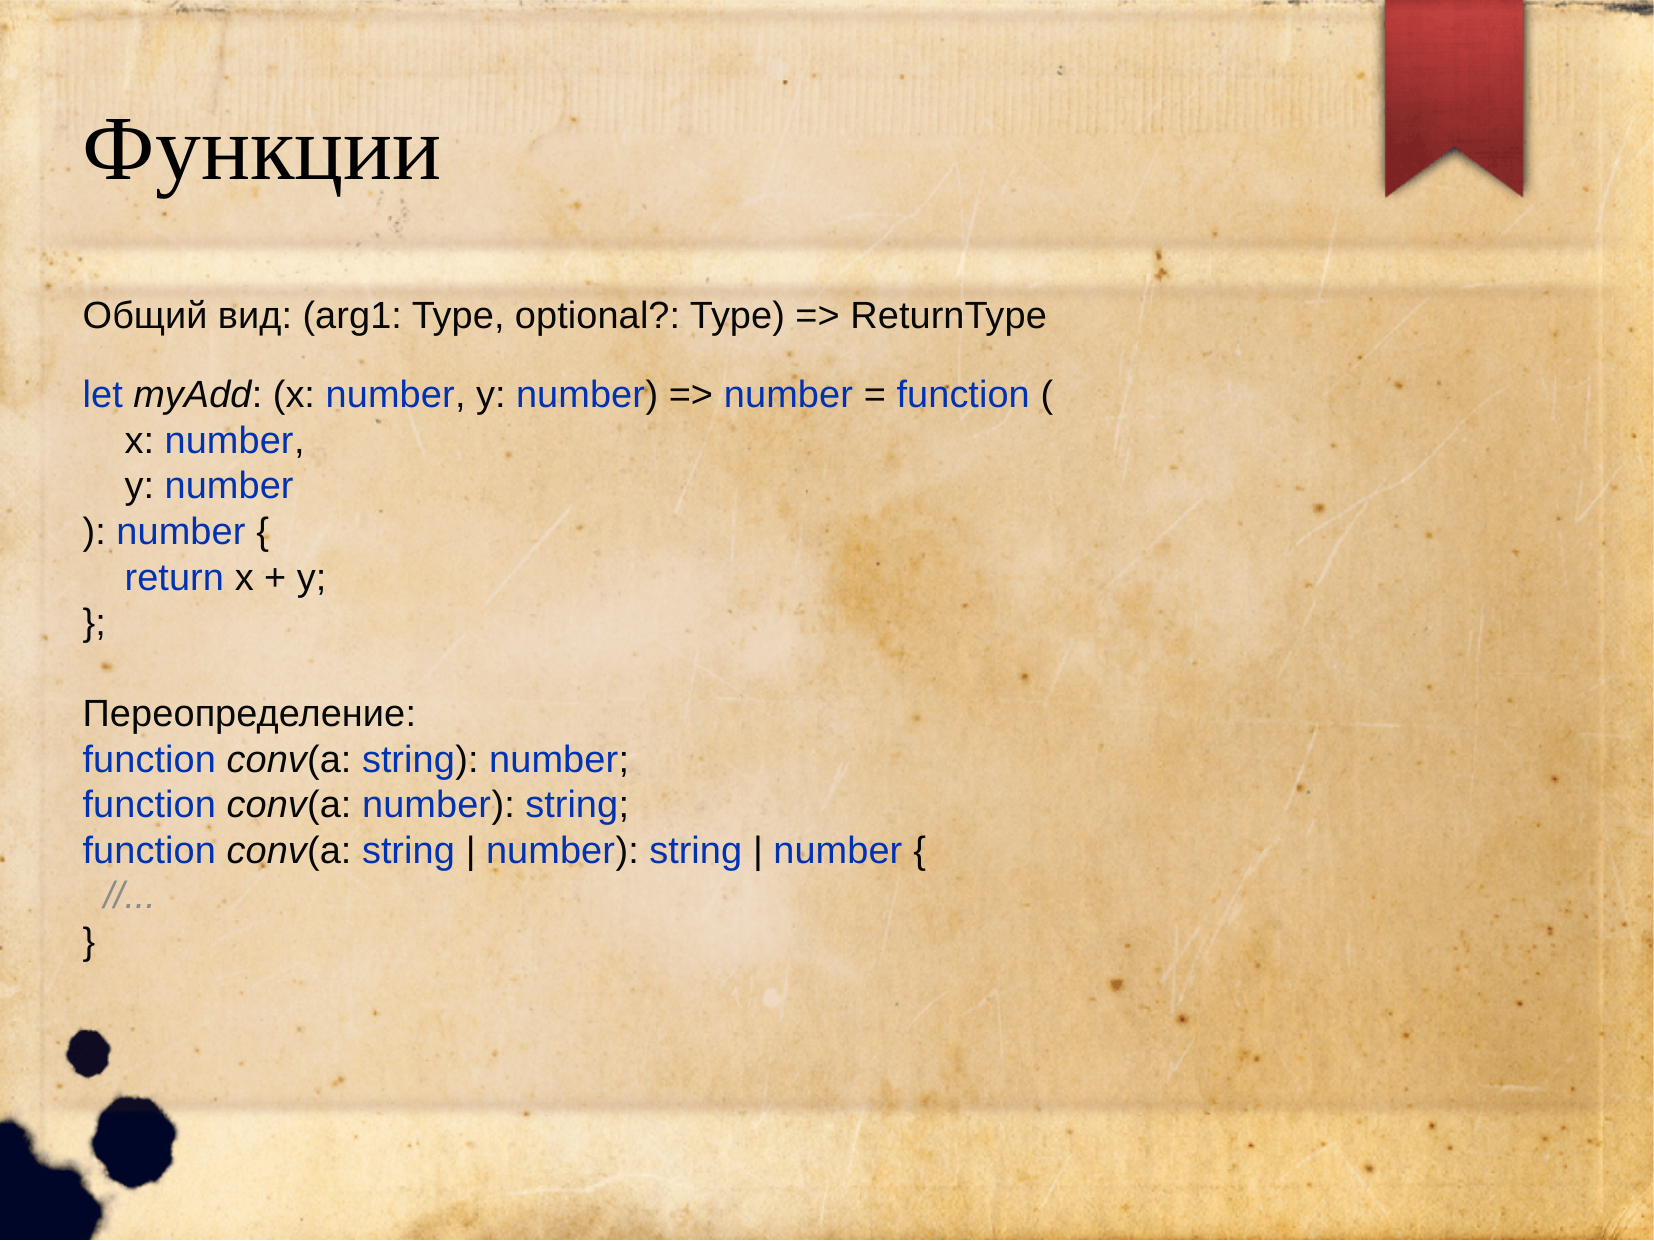

Функции
Общий вид: (arg1: Type, optional?: Type) => ReturnType
let myAdd: (x: number, y: number) => number = function (
    x: number,
    y: number
): number {
    return x + y;
};
Переопределение:
function conv(a: string): number;
function conv(a: number): string;
function conv(a: string | number): string | number {
  //...
}